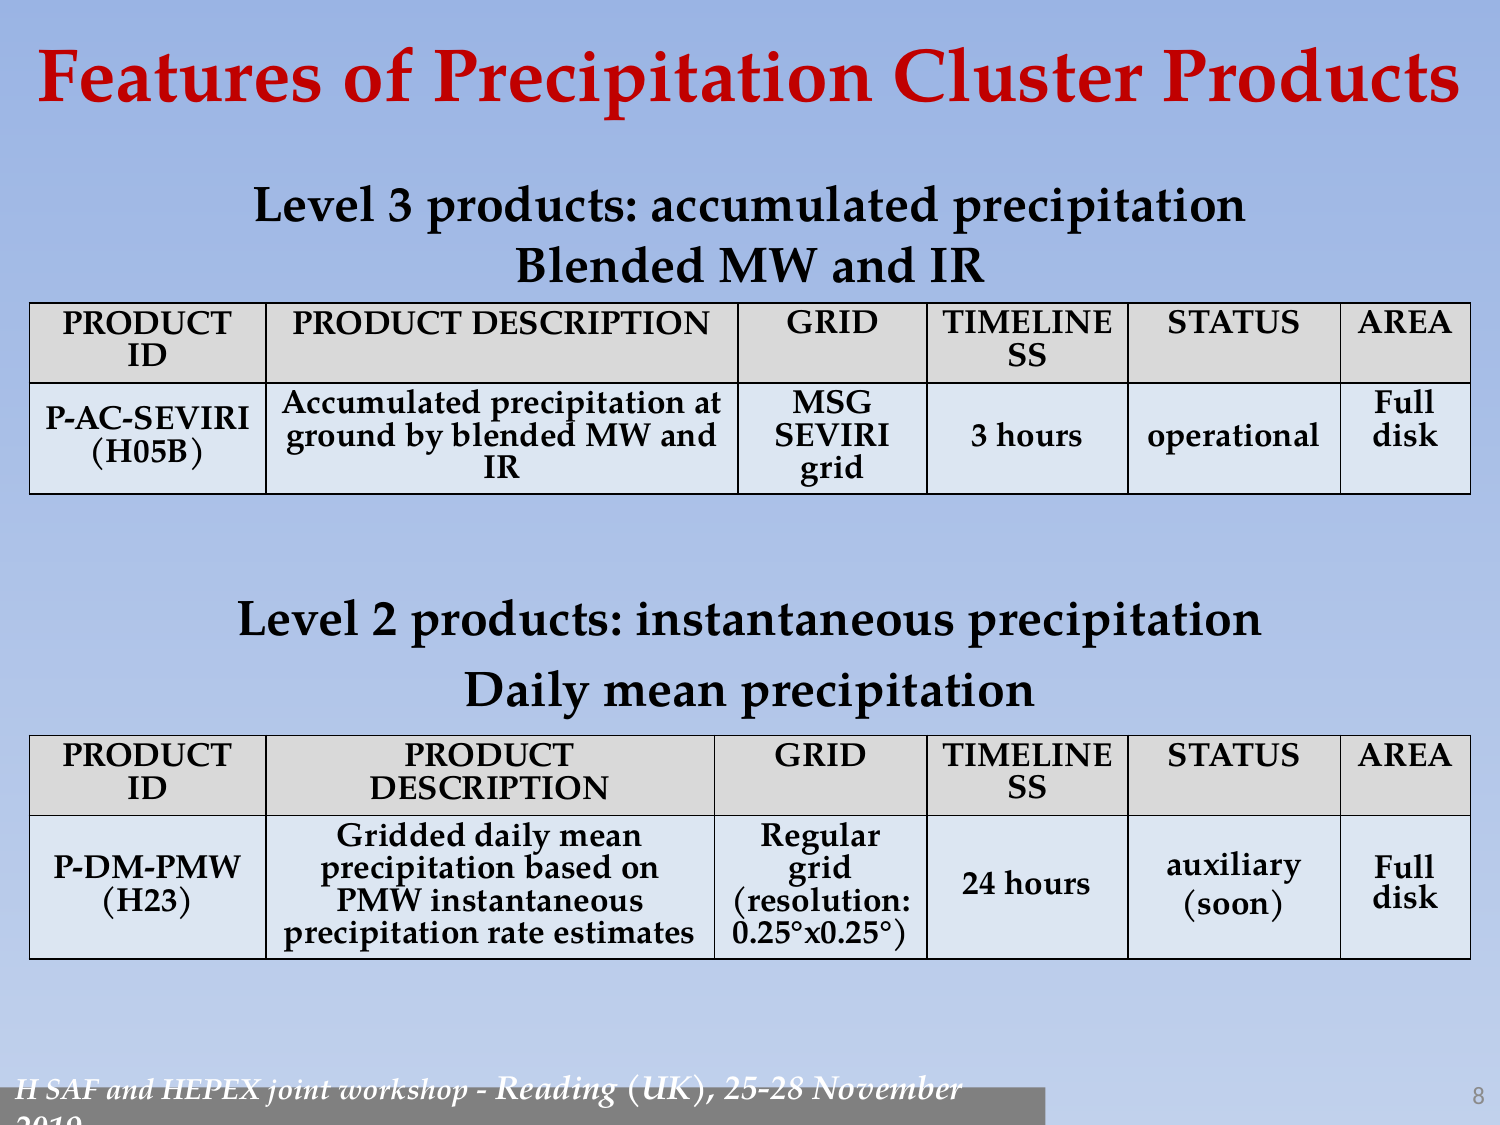

# Features of Precipitation Cluster Products
Level 3 products: accumulated precipitation
Blended MW and IR
| Product ID | Product Description | Grid | Timeliness | Status | Area |
| --- | --- | --- | --- | --- | --- |
| P-AC-SEVIRI (H05B) | Accumulated precipitation at ground by blended MW and IR | MSG SEVIRI grid | 3 hours | operational | Full disk |
Level 2 products: instantaneous precipitation
Daily mean precipitation
| Product ID | Product Description | Grid | Timeliness | Status | Area |
| --- | --- | --- | --- | --- | --- |
| P-DM-PMW (H23) | Gridded daily mean precipitation based on PMW instantaneous precipitation rate estimates | Regular grid (resolution: 0.25°x0.25°) | 24 hours | auxiliary (soon) | Full disk |
8
H SAF and HEPEX joint workshop - Reading (UK), 25-28 November 2019